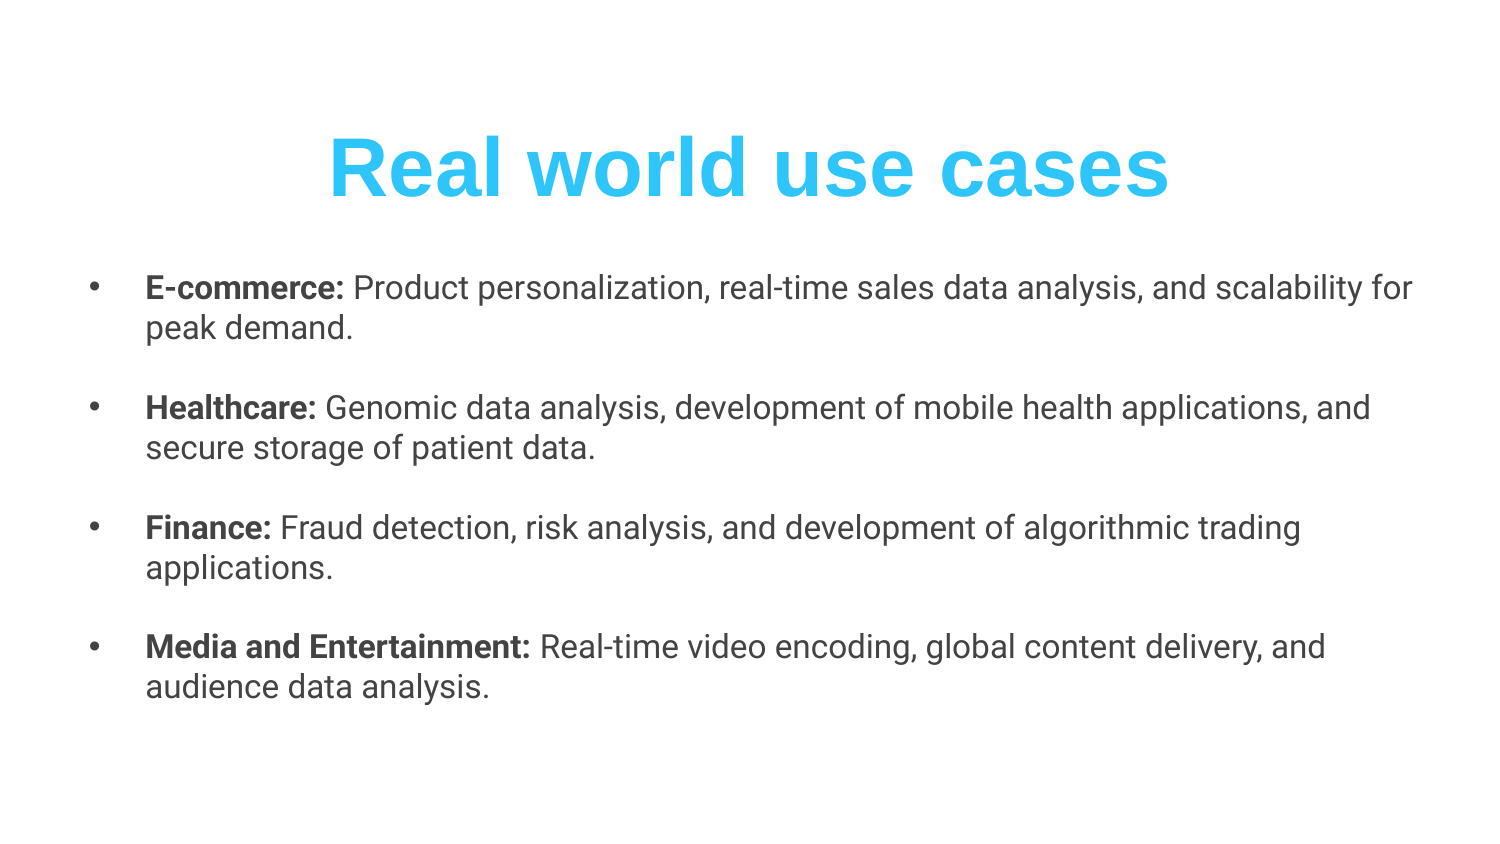

# Real world use cases
E-commerce: Product personalization, real-time sales data analysis, and scalability for peak demand.
Healthcare: Genomic data analysis, development of mobile health applications, and secure storage of patient data.
Finance: Fraud detection, risk analysis, and development of algorithmic trading applications.
Media and Entertainment: Real-time video encoding, global content delivery, and audience data analysis.